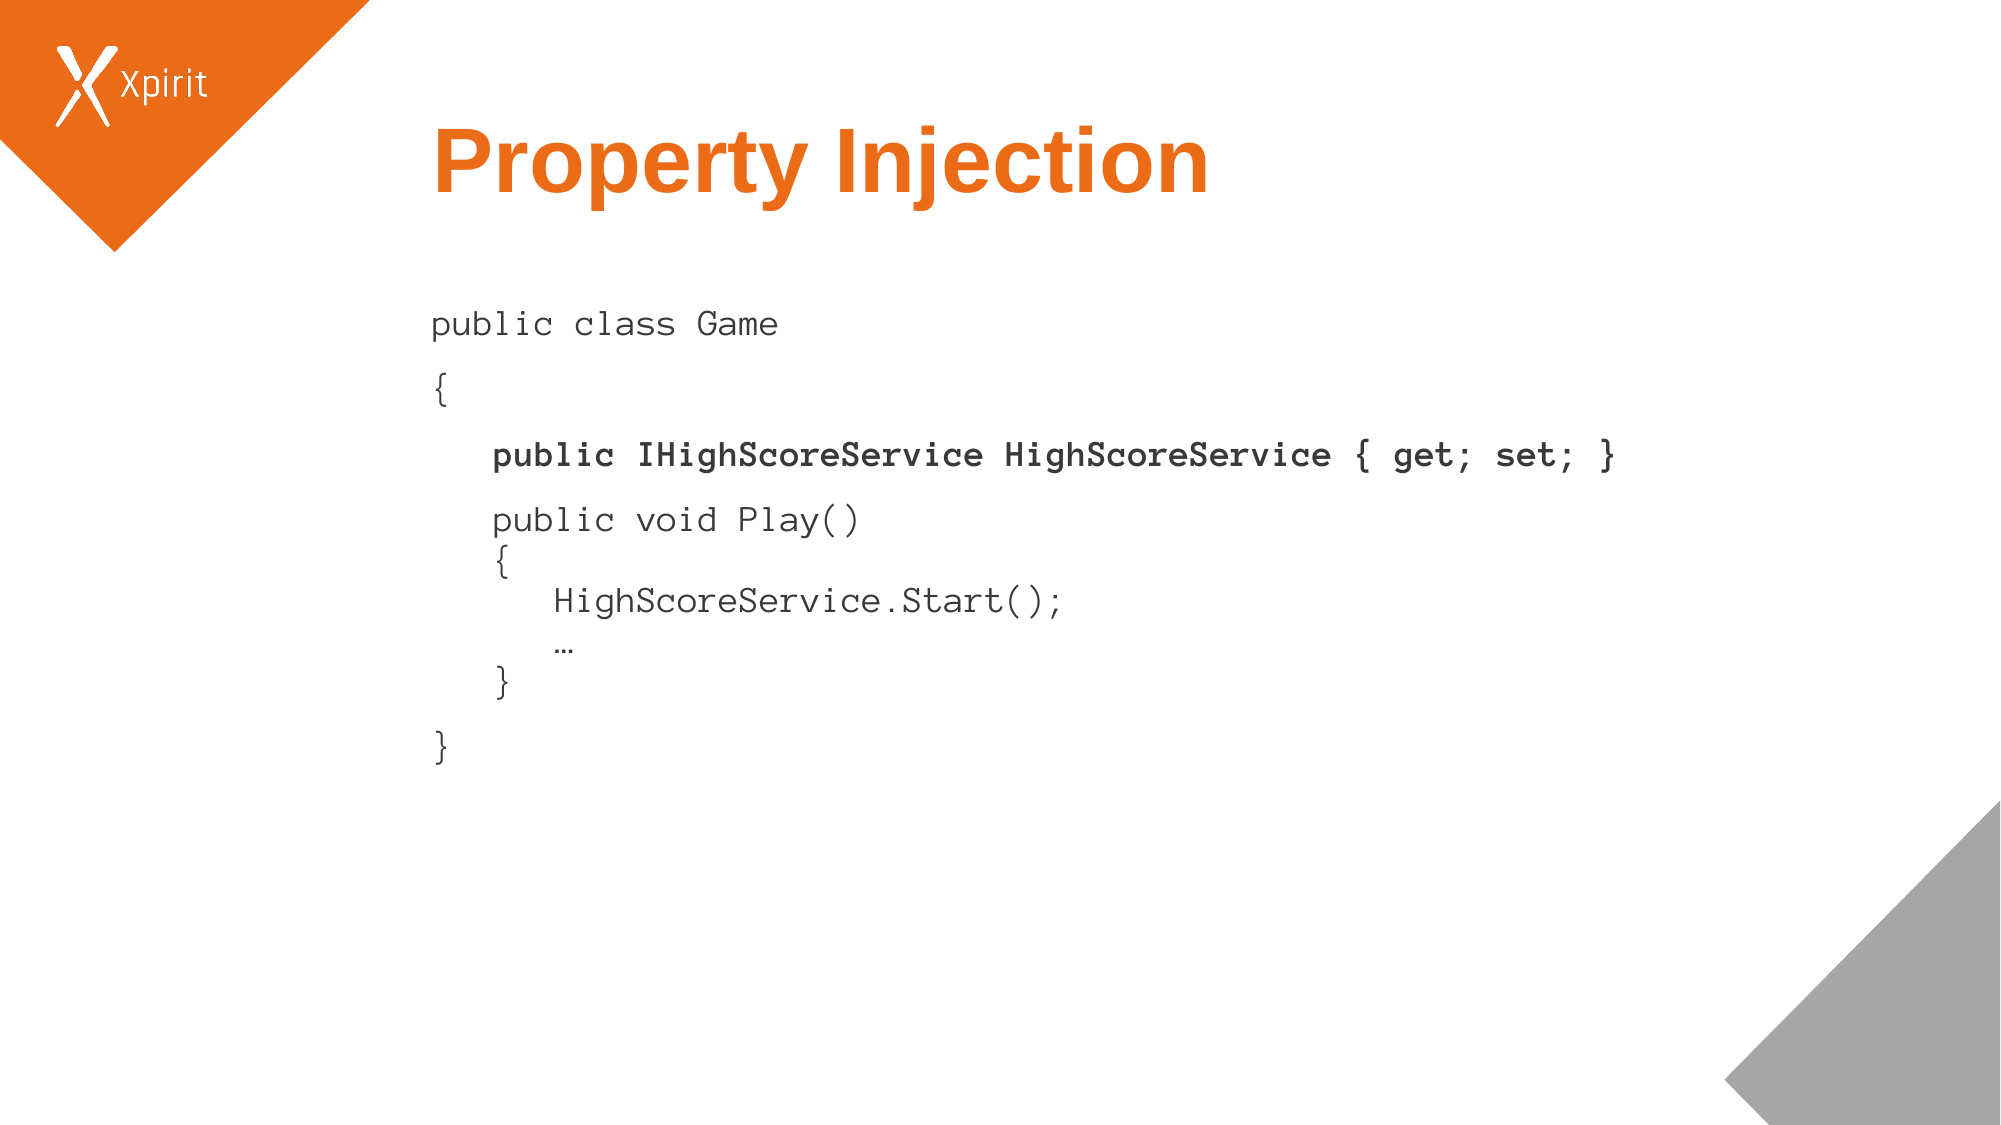

# Property Injection
public class Game
{
   public IHighScoreService HighScoreService { get; set; }
   public void Play()
   {
      HighScoreService.Start();
      …
   }
}
45